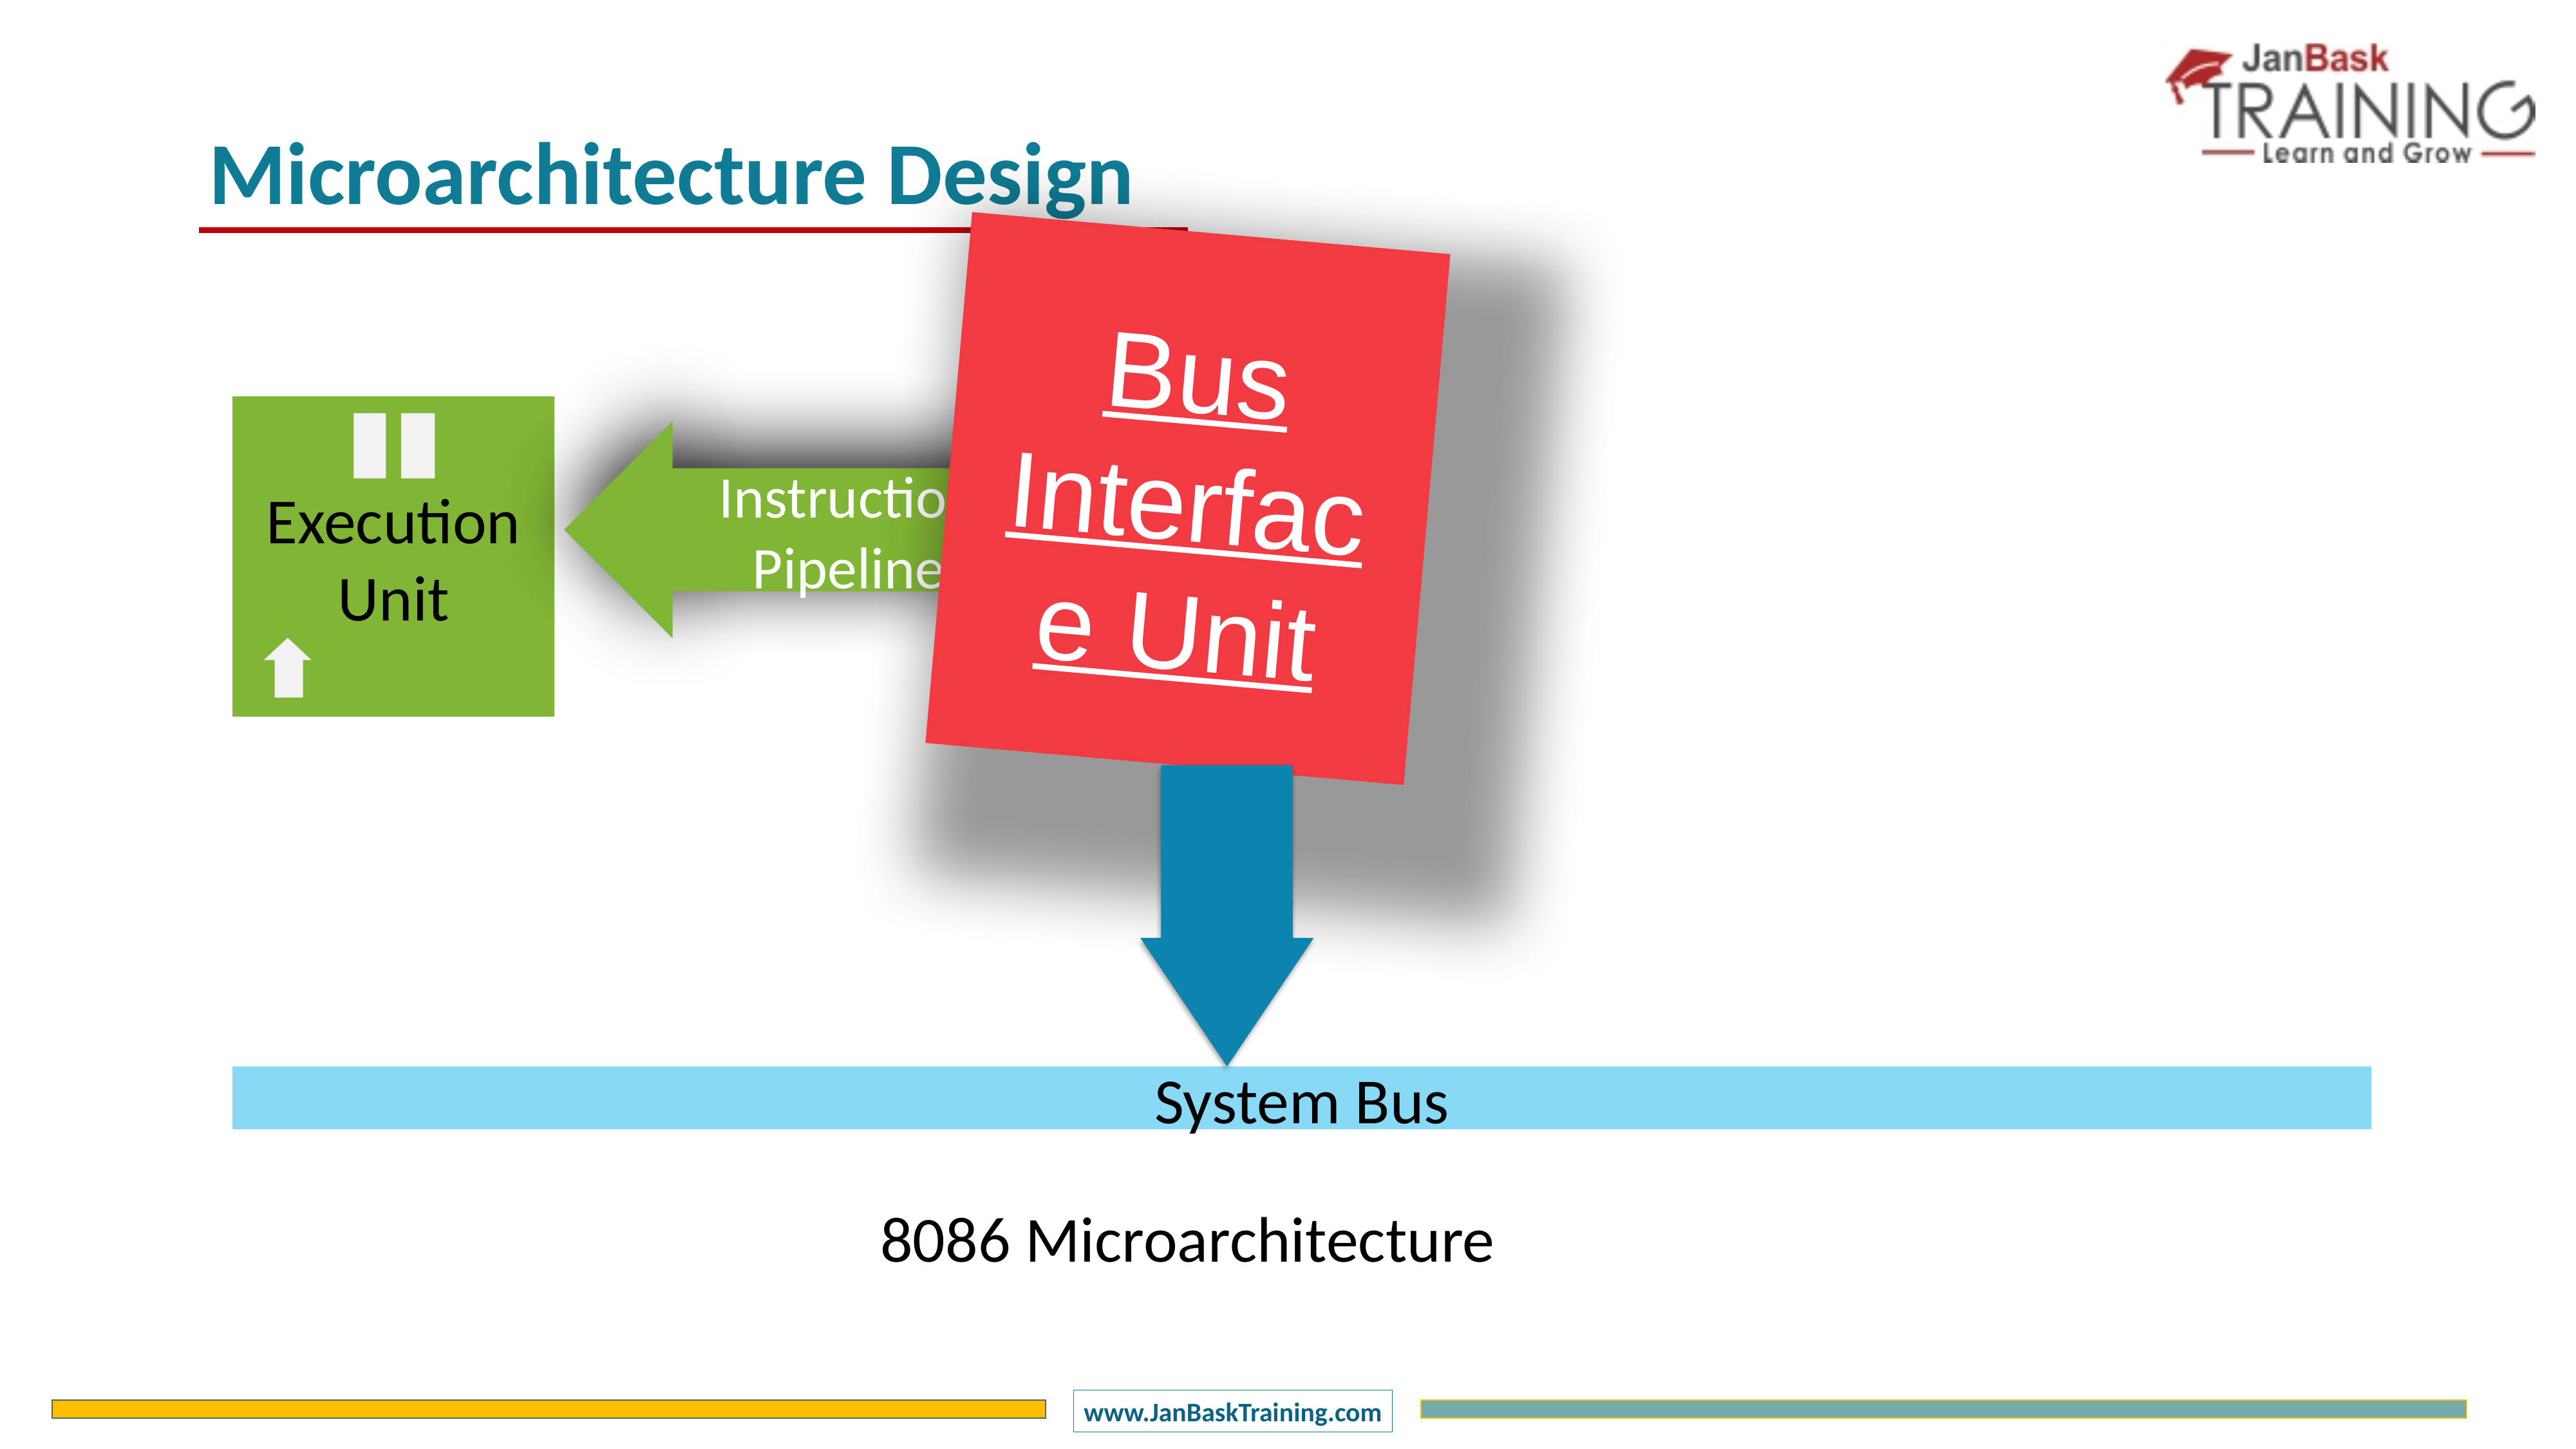

Microarchitecture Design
Bus Interface Unit
Instruction Pipeline
Execution Unit

System Bus
8086 Microarchitecture